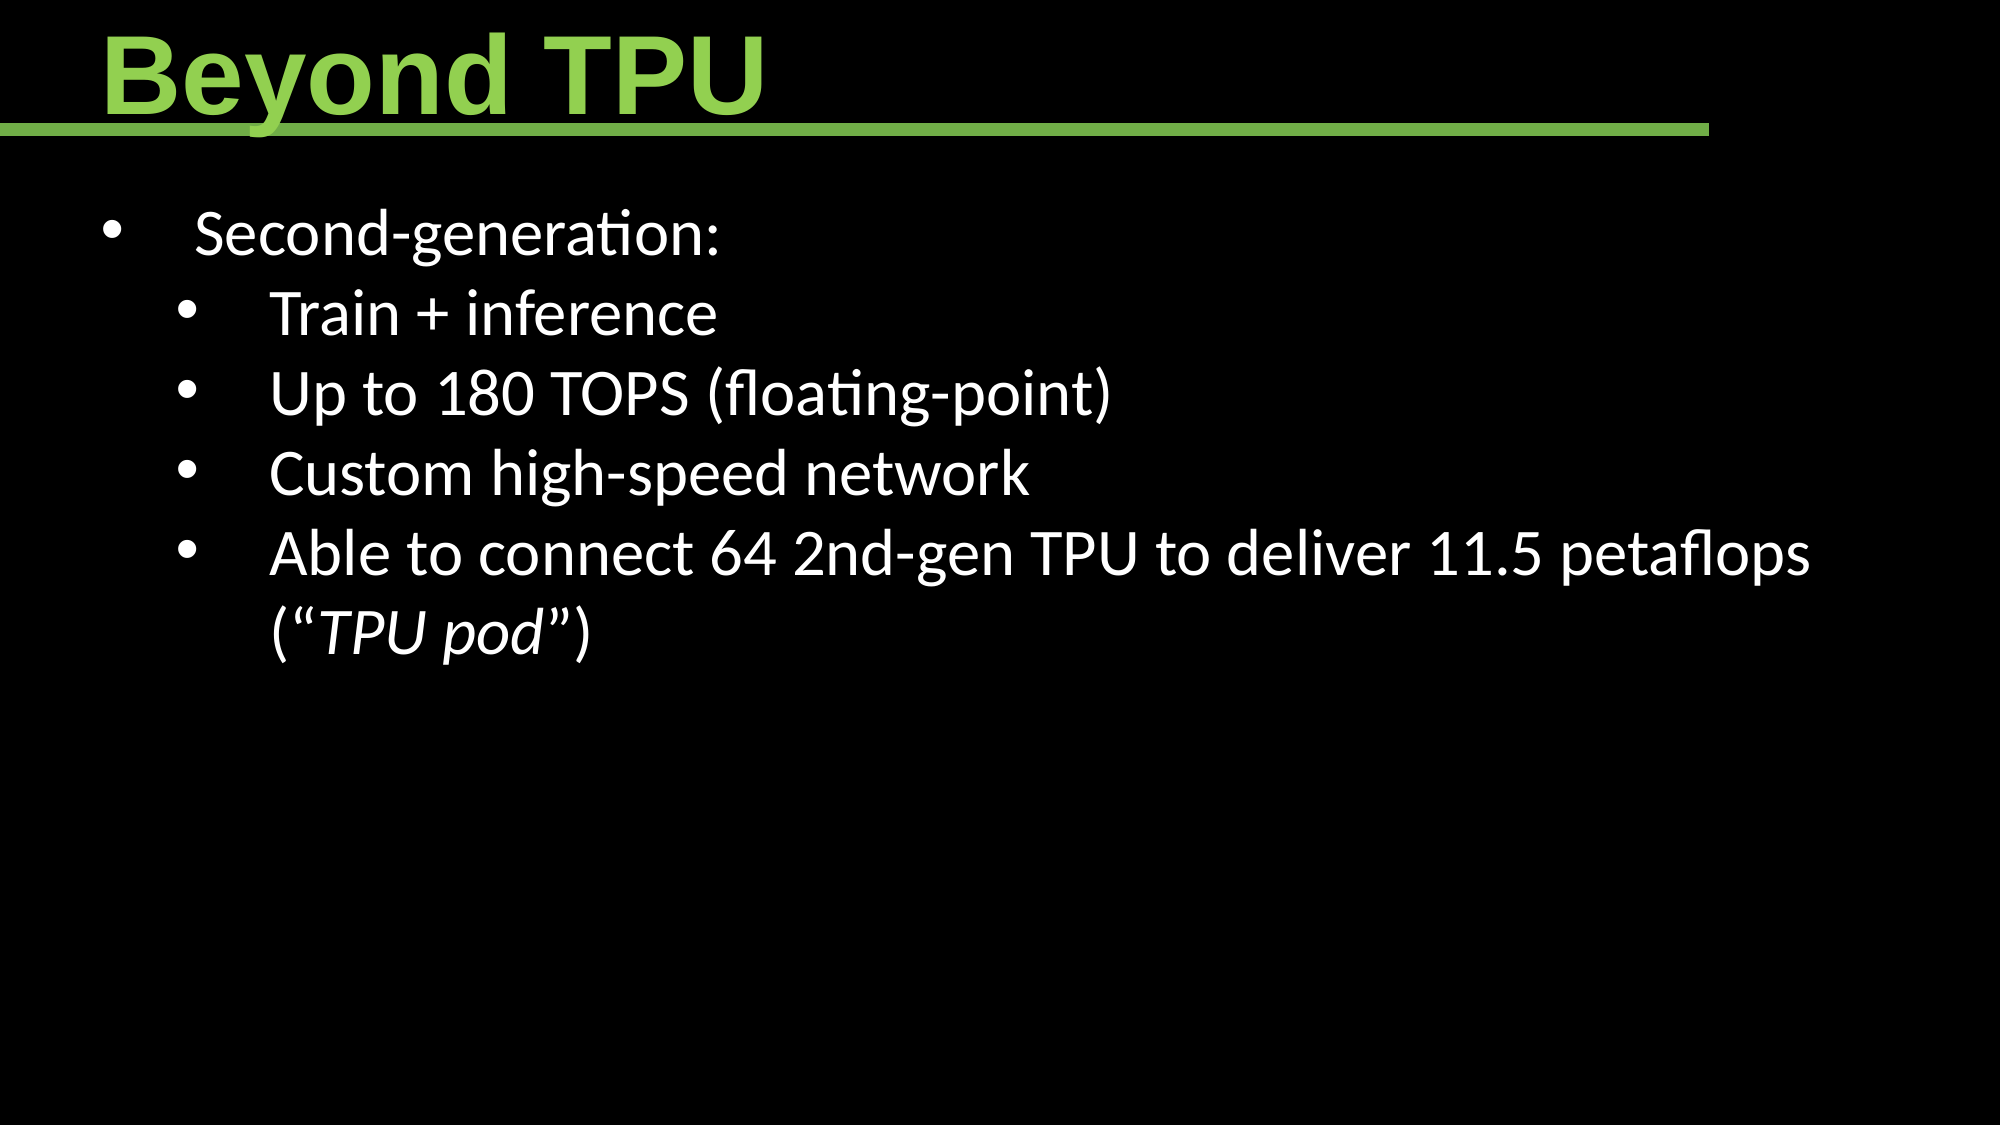

Beyond TPU

Second-generation:
Train + inference
Up to 180 TOPS (floating-point)
Custom high-speed network
Able to connect 64 2nd-gen TPU to deliver 11.5 petaflops (“TPU pod”)